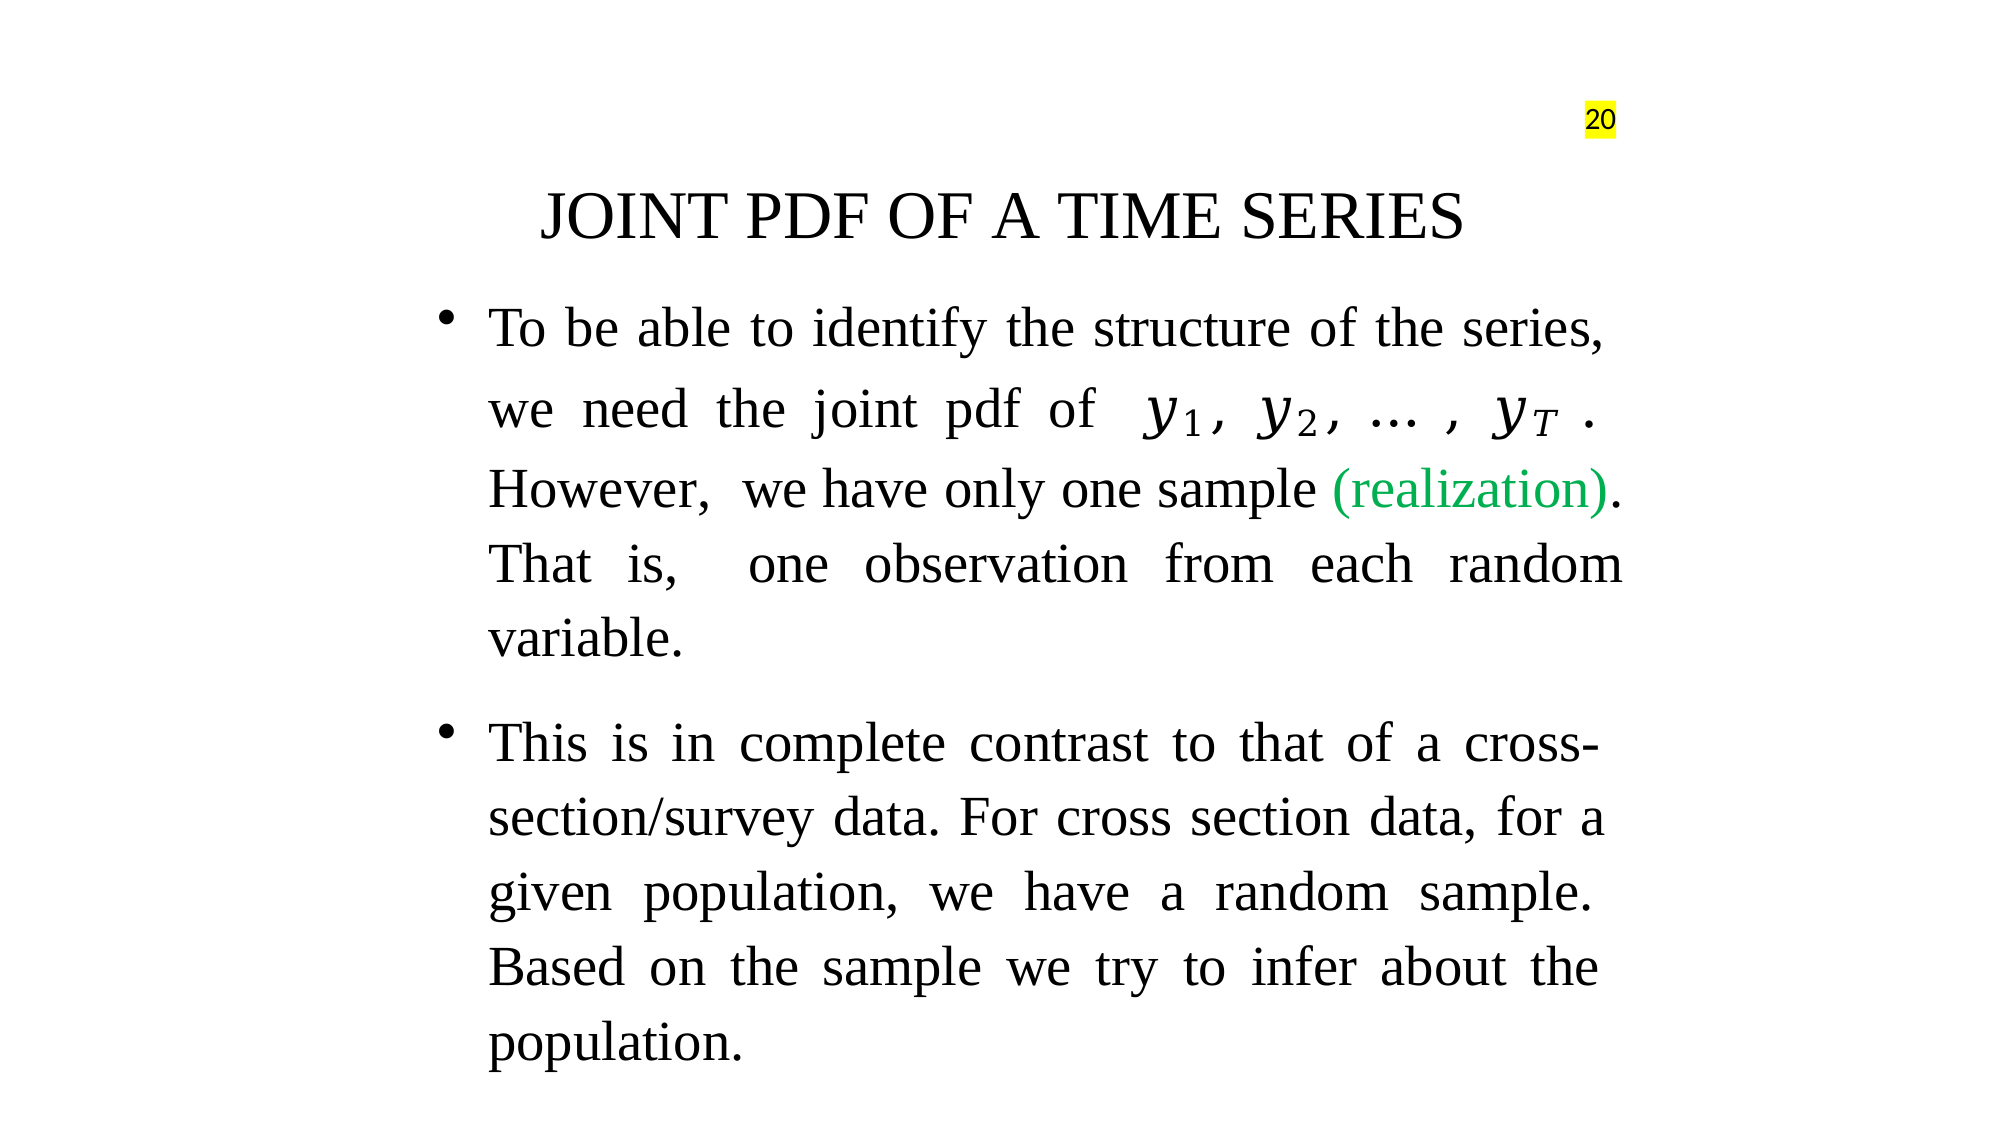

20

# JOINT PDF OF A TIME SERIES
To be able to identify the structure of the series,  we need the joint pdf of  𝑦1, 𝑦2, … , 𝑦𝑇 .  However,  we have only one sample (realization). That is,  one observation from each random variable.
This is in complete contrast to that of a cross-  section/survey data. For cross section data, for a  given population, we have a random sample.  Based on the sample we try to infer about the  population.